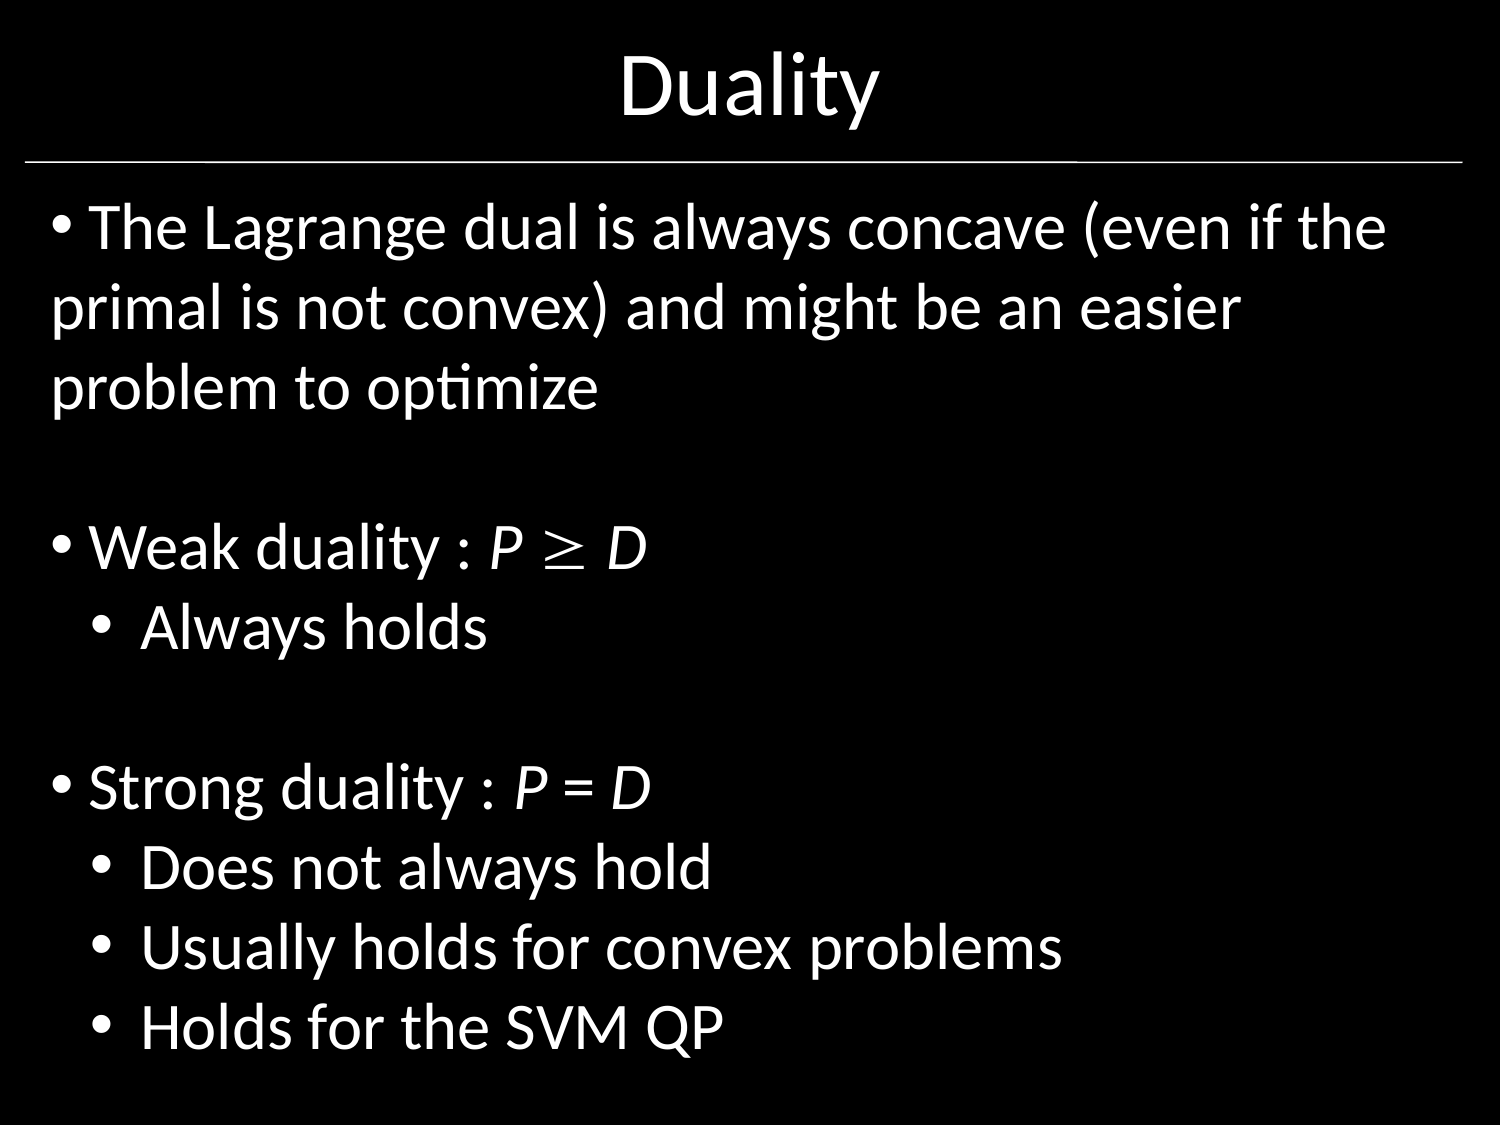

# Duality

 The Lagrange dual is always concave (even if the primal is not convex) and might be an easier problem to optimize

 Weak duality : P ≥ D
 Always holds

 Strong duality : P = D
 Does not always hold
 Usually holds for convex problems
 Holds for the SVM QP